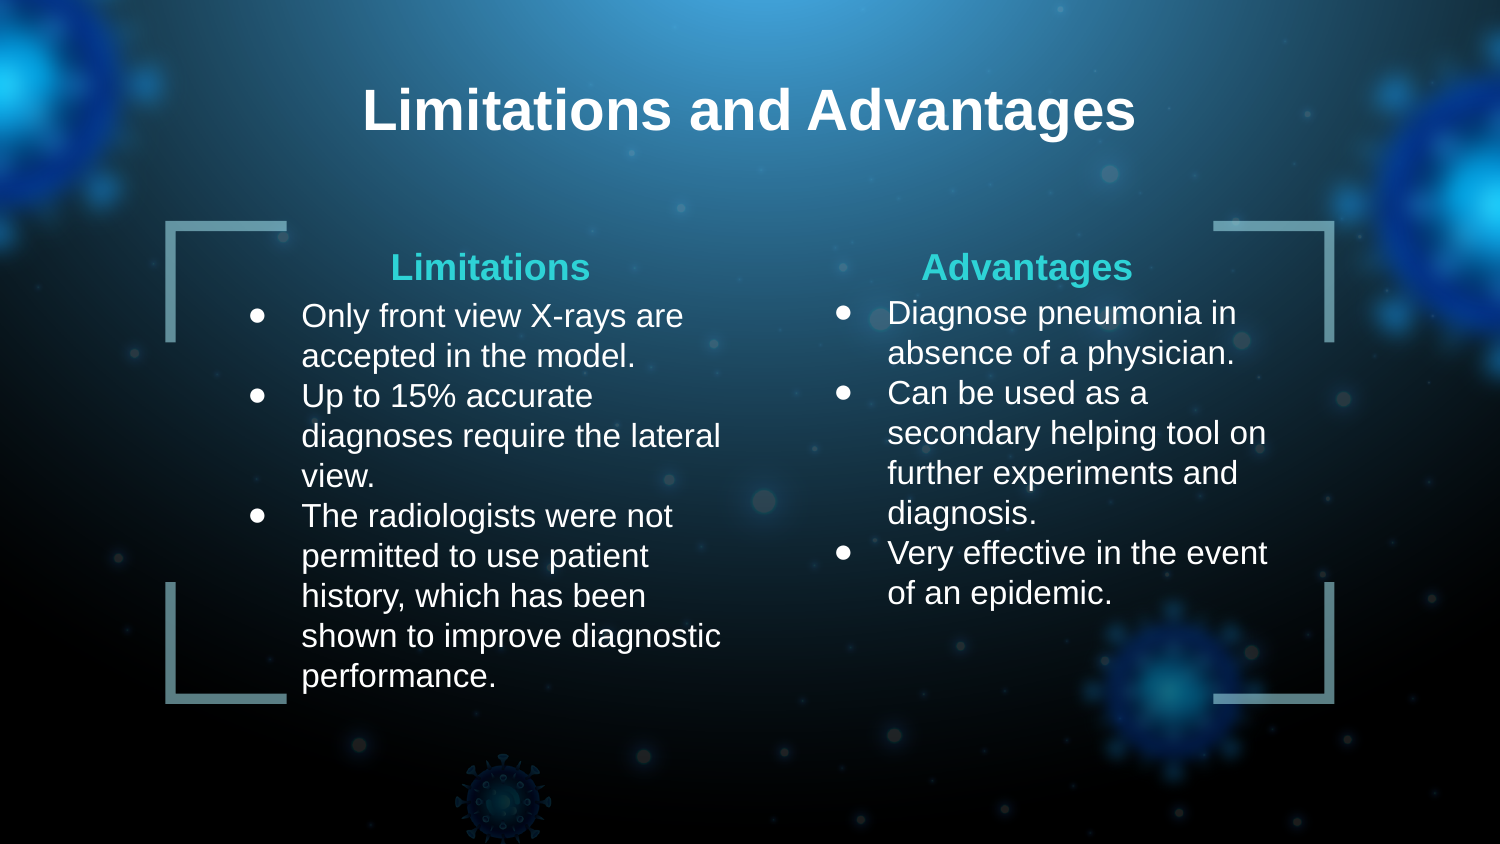

# Limitations and Advantages

Limitations
Advantages
Diagnose pneumonia in absence of a physician.
Can be used as a secondary helping tool on further experiments and diagnosis.
Very effective in the event of an epidemic.

Only front view X-rays are accepted in the model.
Up to 15% accurate diagnoses require the lateral view.
The radiologists were not permitted to use patient history, which has been shown to improve diagnostic performance.